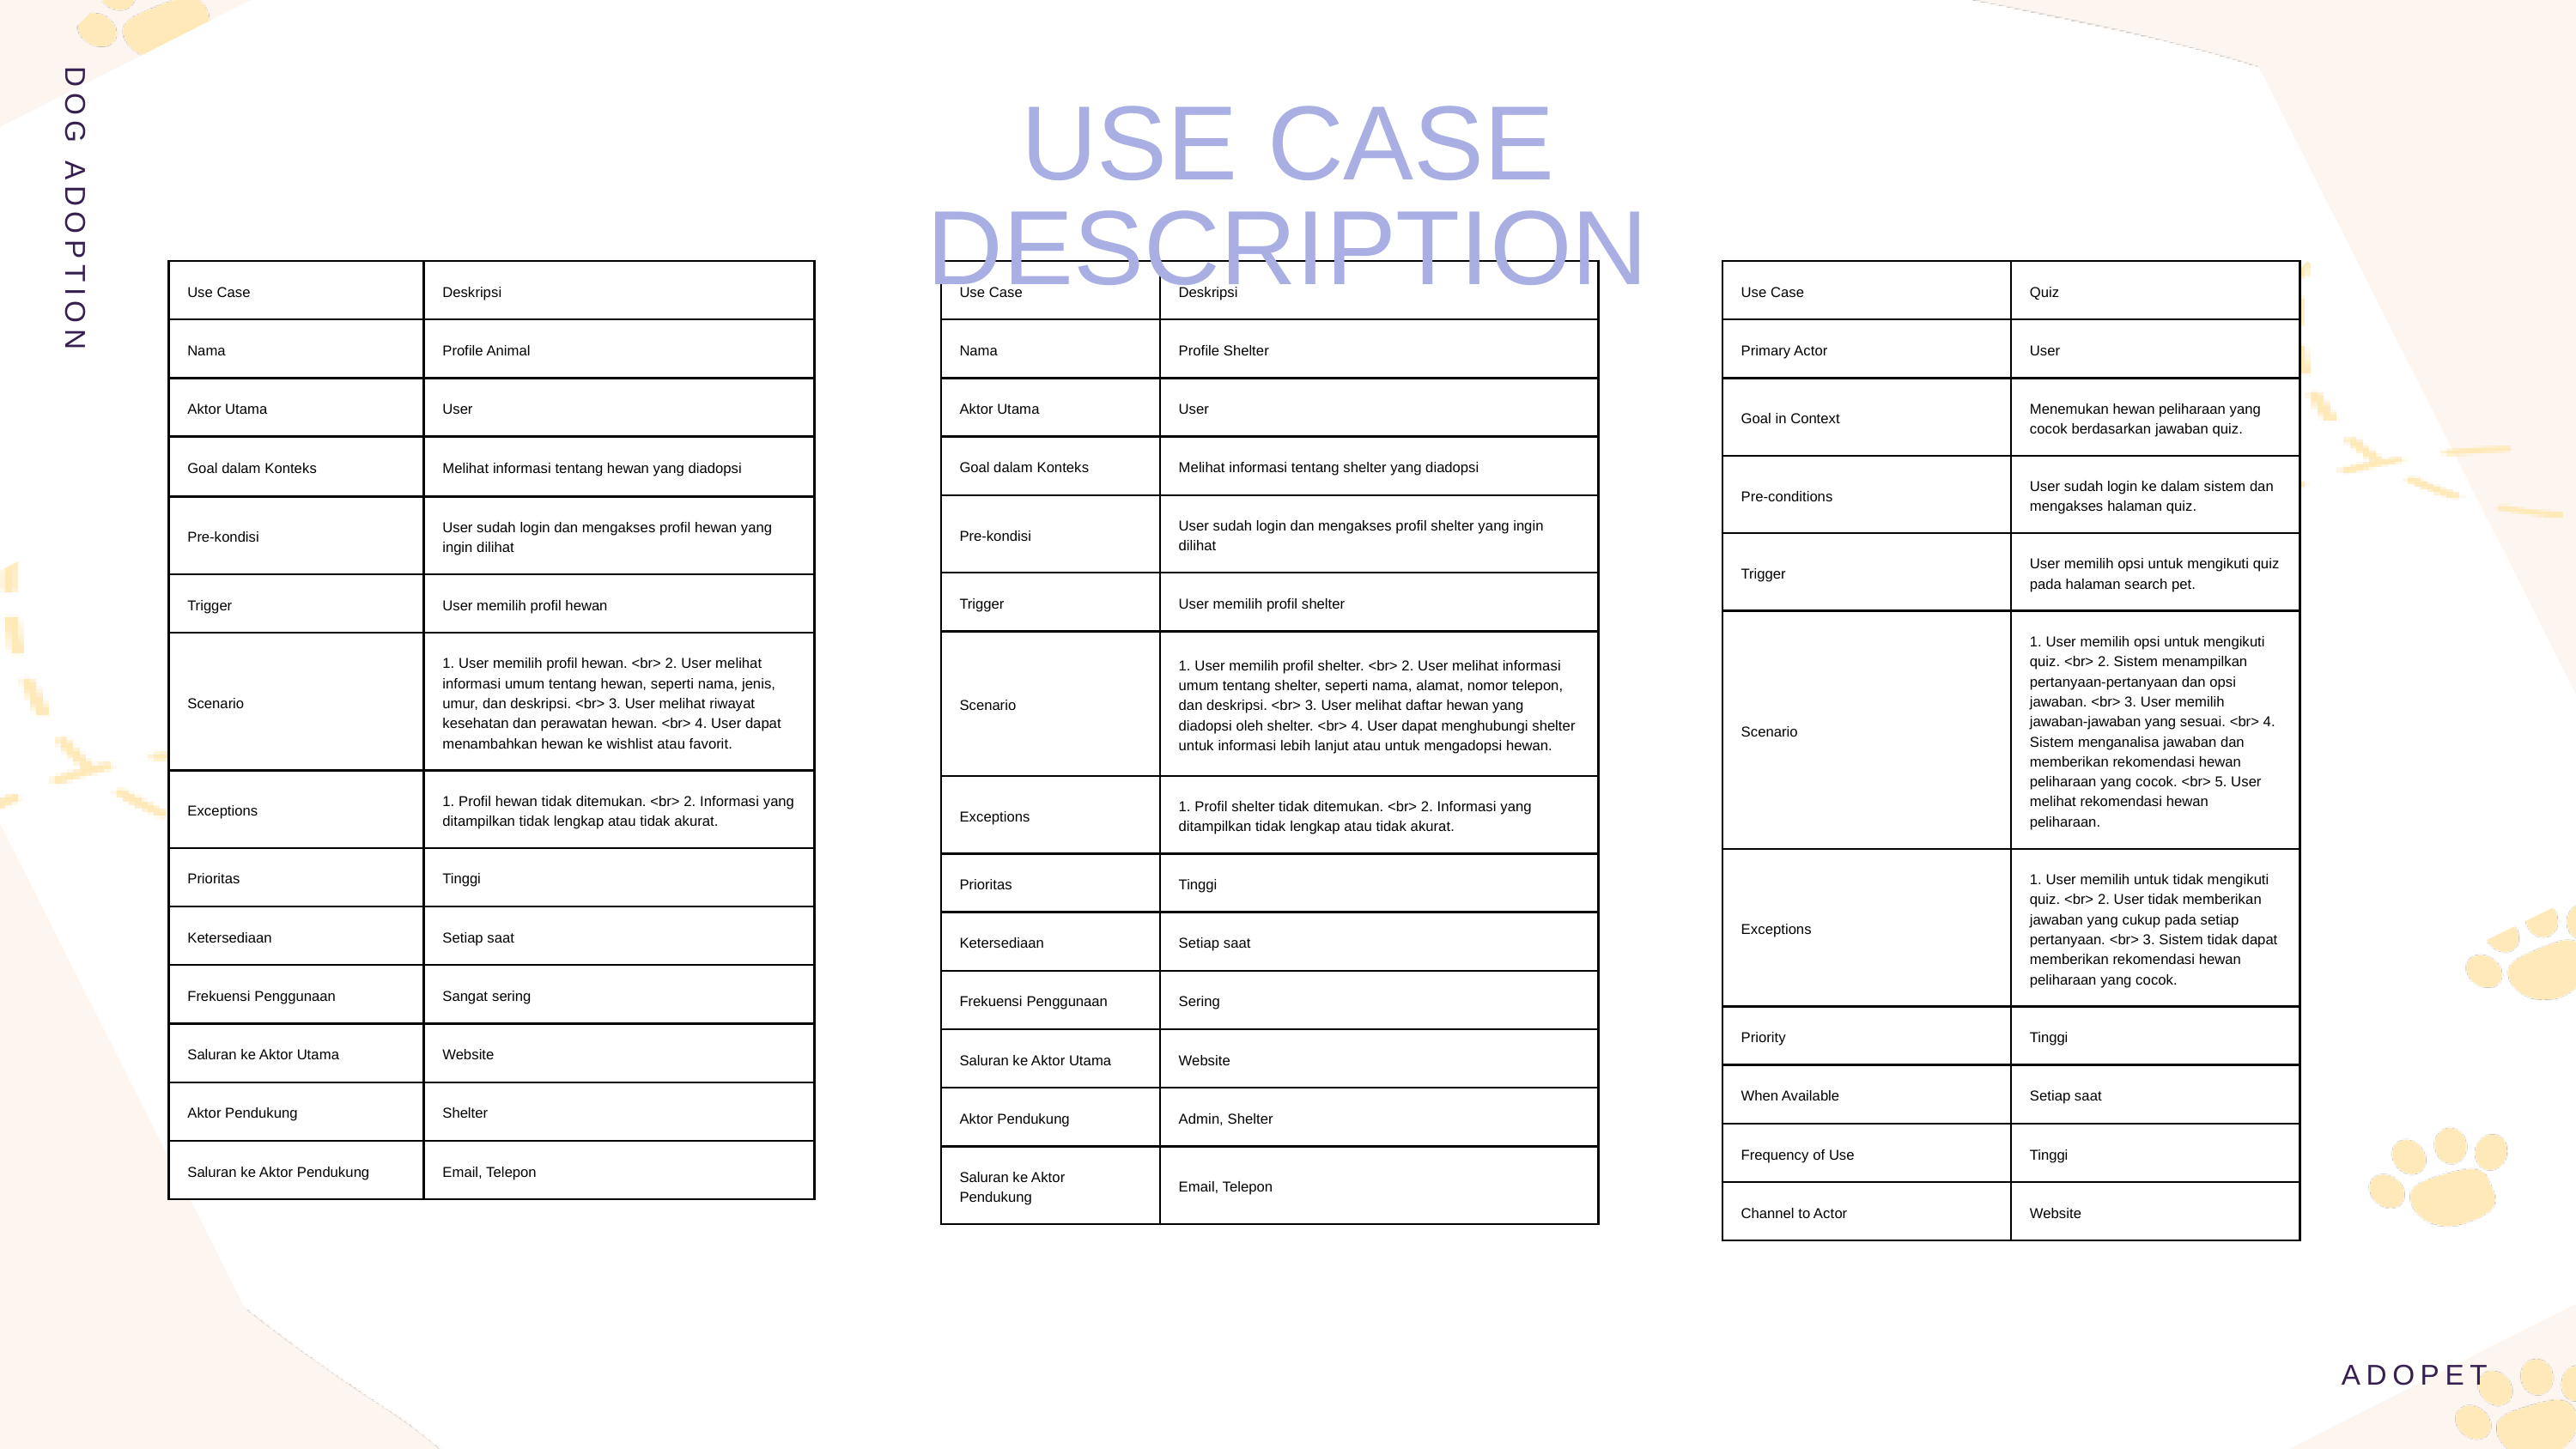

USE CASE DESCRIPTION

| Use Case | Deskripsi |
| --- | --- |
| Nama | Profile Animal |
| Aktor Utama | User |
| Goal dalam Konteks | Melihat informasi tentang hewan yang diadopsi |
| Pre-kondisi | User sudah login dan mengakses profil hewan yang ingin dilihat |
| Trigger | User memilih profil hewan |
| Scenario | 1. User memilih profil hewan. <br> 2. User melihat informasi umum tentang hewan, seperti nama, jenis, umur, dan deskripsi. <br> 3. User melihat riwayat kesehatan dan perawatan hewan. <br> 4. User dapat menambahkan hewan ke wishlist atau favorit. |
| Exceptions | 1. Profil hewan tidak ditemukan. <br> 2. Informasi yang ditampilkan tidak lengkap atau tidak akurat. |
| Prioritas | Tinggi |
| Ketersediaan | Setiap saat |
| Frekuensi Penggunaan | Sangat sering |
| Saluran ke Aktor Utama | Website |
| Aktor Pendukung | Shelter |
| Saluran ke Aktor Pendukung | Email, Telepon |
| Use Case | Deskripsi |
| --- | --- |
| Nama | Profile Shelter |
| Aktor Utama | User |
| Goal dalam Konteks | Melihat informasi tentang shelter yang diadopsi |
| Pre-kondisi | User sudah login dan mengakses profil shelter yang ingin dilihat |
| Trigger | User memilih profil shelter |
| Scenario | 1. User memilih profil shelter. <br> 2. User melihat informasi umum tentang shelter, seperti nama, alamat, nomor telepon, dan deskripsi. <br> 3. User melihat daftar hewan yang diadopsi oleh shelter. <br> 4. User dapat menghubungi shelter untuk informasi lebih lanjut atau untuk mengadopsi hewan. |
| Exceptions | 1. Profil shelter tidak ditemukan. <br> 2. Informasi yang ditampilkan tidak lengkap atau tidak akurat. |
| Prioritas | Tinggi |
| Ketersediaan | Setiap saat |
| Frekuensi Penggunaan | Sering |
| Saluran ke Aktor Utama | Website |
| Aktor Pendukung | Admin, Shelter |
| Saluran ke Aktor Pendukung | Email, Telepon |
| Use Case | Quiz |
| --- | --- |
| Primary Actor | User |
| Goal in Context | Menemukan hewan peliharaan yang cocok berdasarkan jawaban quiz. |
| Pre-conditions | User sudah login ke dalam sistem dan mengakses halaman quiz. |
| Trigger | User memilih opsi untuk mengikuti quiz pada halaman search pet. |
| Scenario | 1. User memilih opsi untuk mengikuti quiz. <br> 2. Sistem menampilkan pertanyaan-pertanyaan dan opsi jawaban. <br> 3. User memilih jawaban-jawaban yang sesuai. <br> 4. Sistem menganalisa jawaban dan memberikan rekomendasi hewan peliharaan yang cocok. <br> 5. User melihat rekomendasi hewan peliharaan. |
| Exceptions | 1. User memilih untuk tidak mengikuti quiz. <br> 2. User tidak memberikan jawaban yang cukup pada setiap pertanyaan. <br> 3. Sistem tidak dapat memberikan rekomendasi hewan peliharaan yang cocok. |
| Priority | Tinggi |
| When Available | Setiap saat |
| Frequency of Use | Tinggi |
| Channel to Actor | Website |
DOG ADOPTION

ADOPET